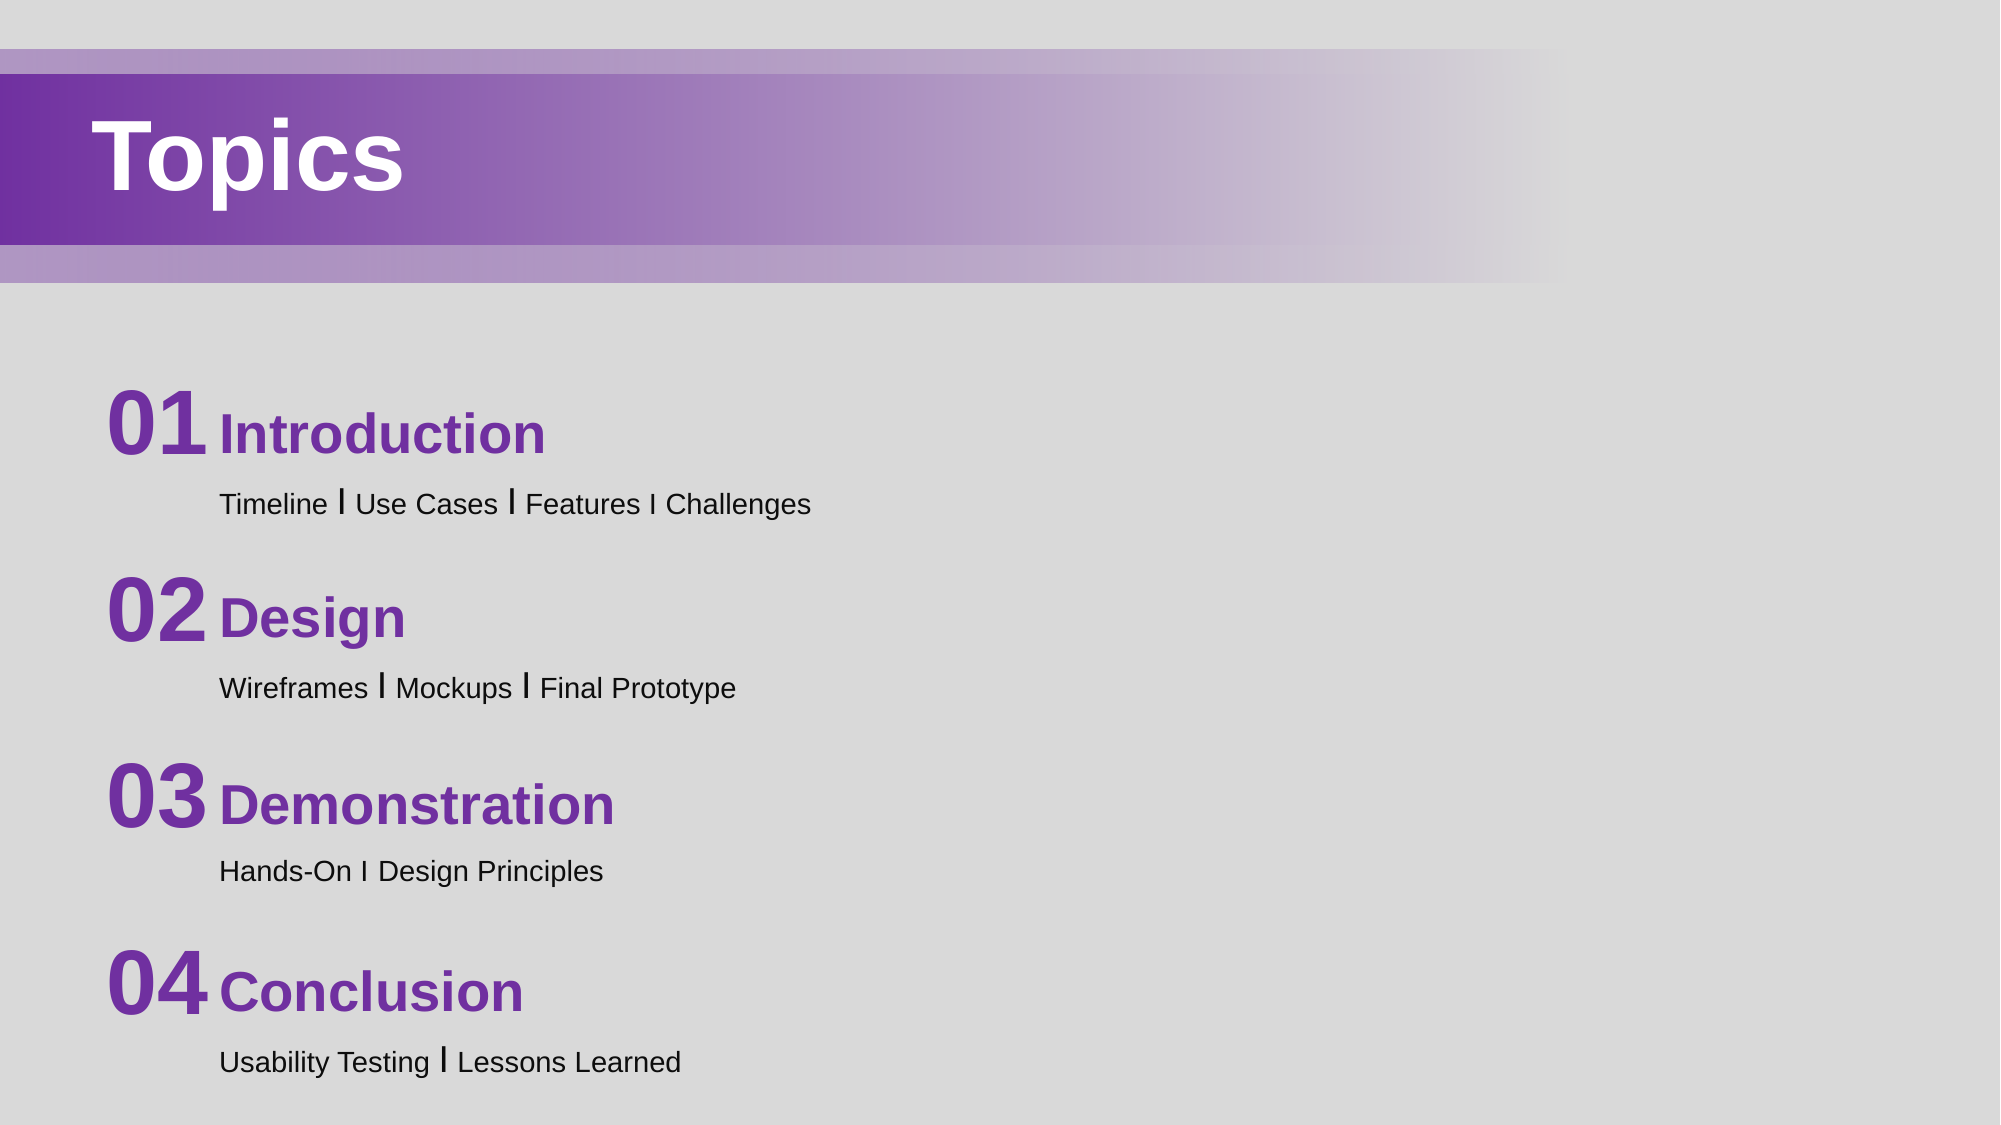

Topics
01
Introduction
Timeline I Use Cases I Features I Challenges
02
Design
Wireframes I Mockups I Final Prototype
03
Demonstration
Hands-On I Design Principles
04
Conclusion
Usability Testing I Lessons Learned